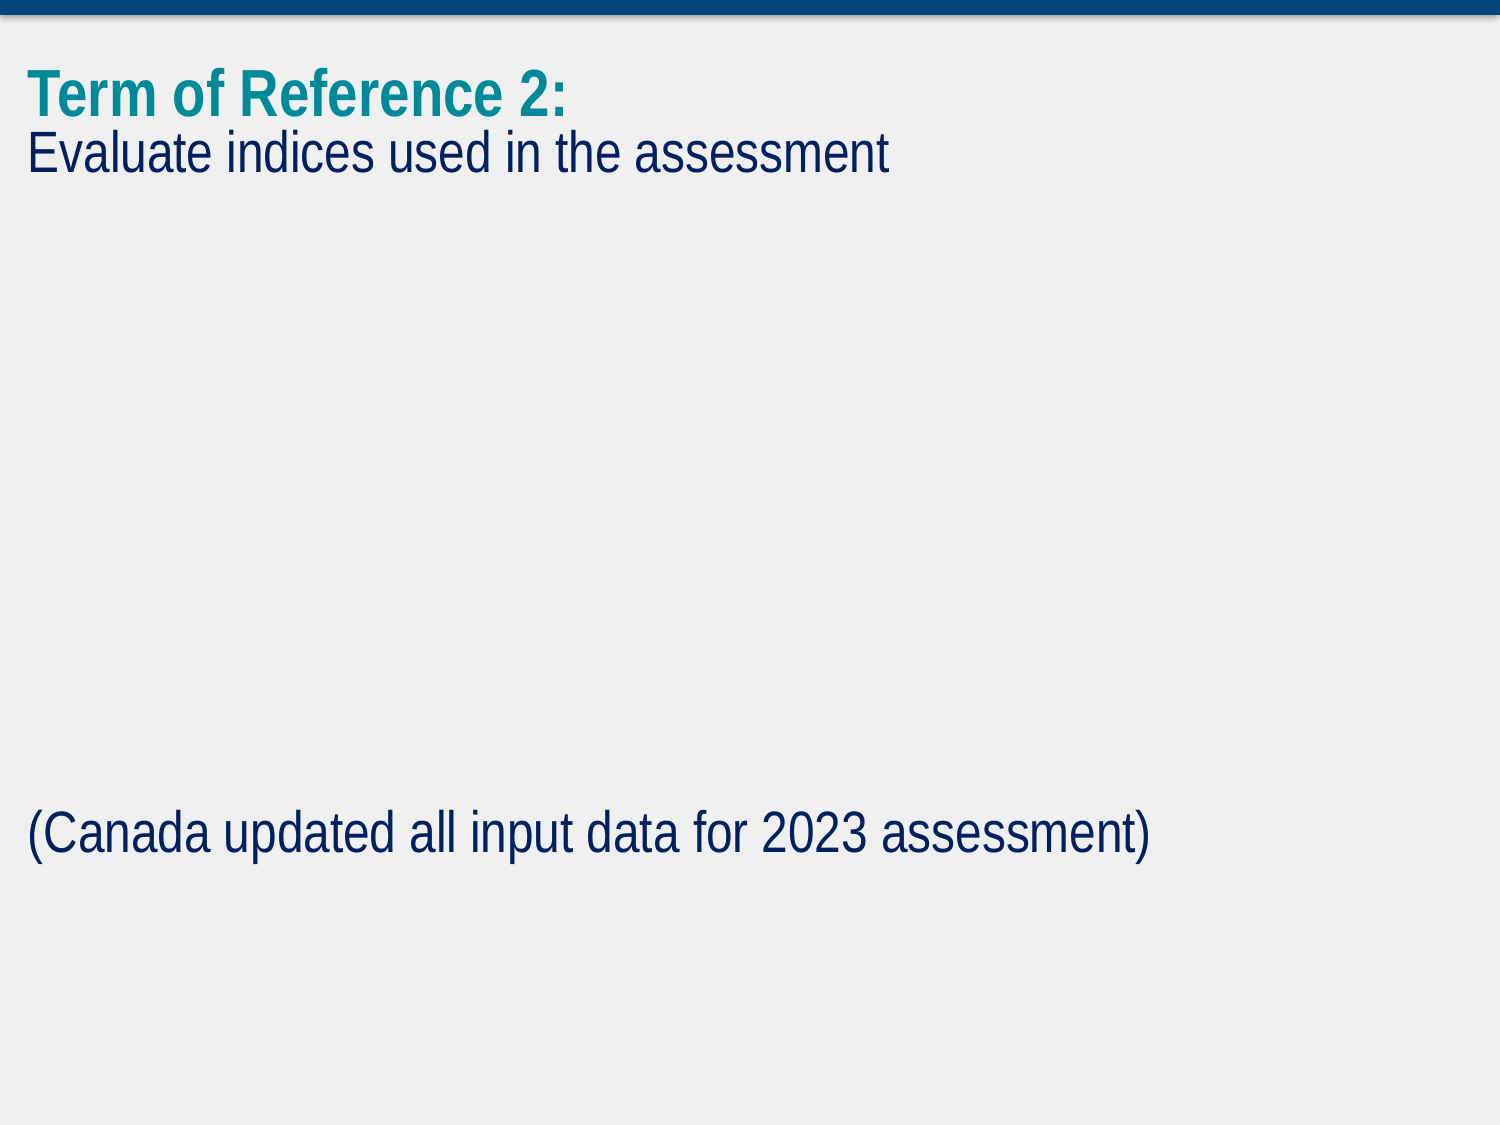

Term of Reference 2:
Evaluate indices used in the assessment

(Canada updated all input data for 2023 assessment)